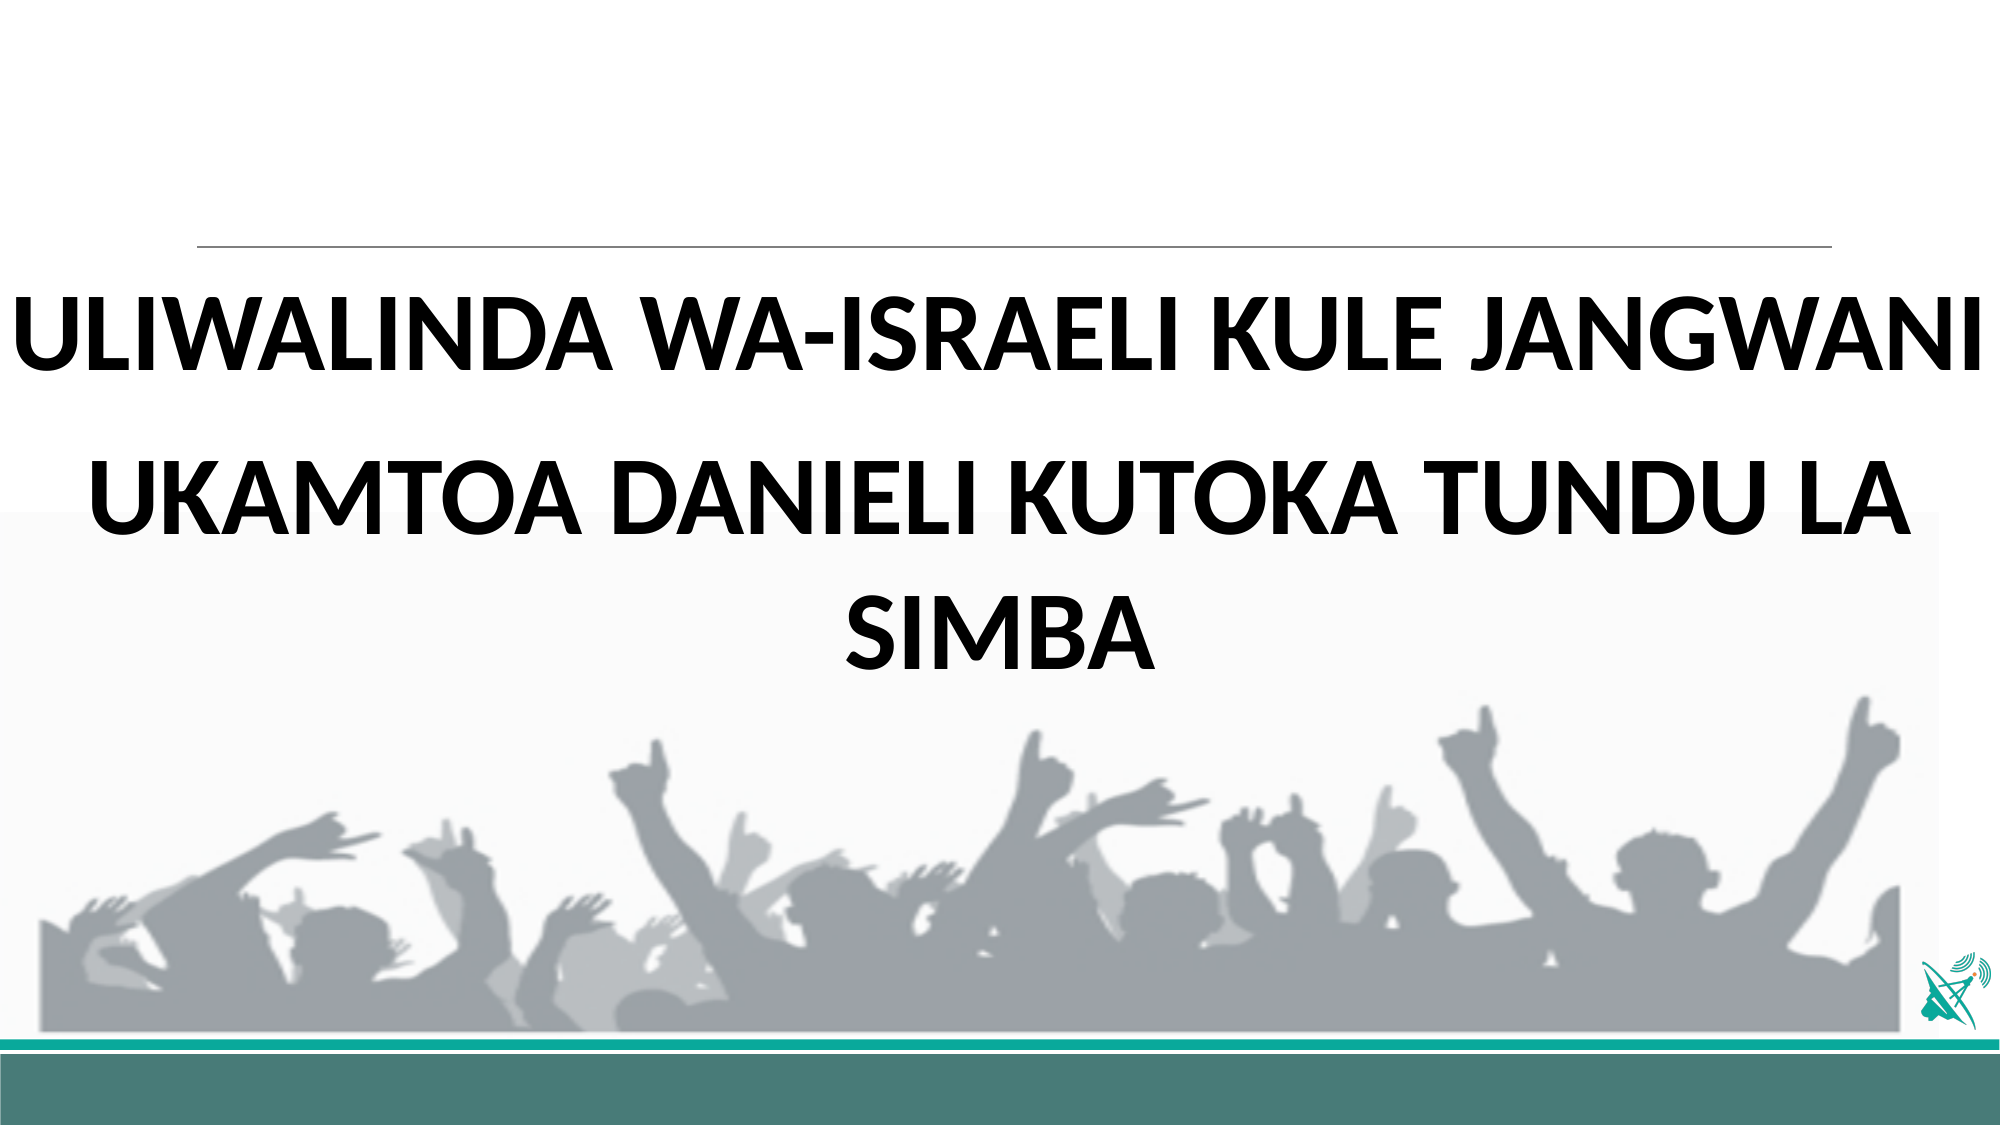

ULIWALINDA WA-ISRAELI KULE JANGWANI
UKAMTOA DANIELI KUTOKA TUNDU LA SIMBA